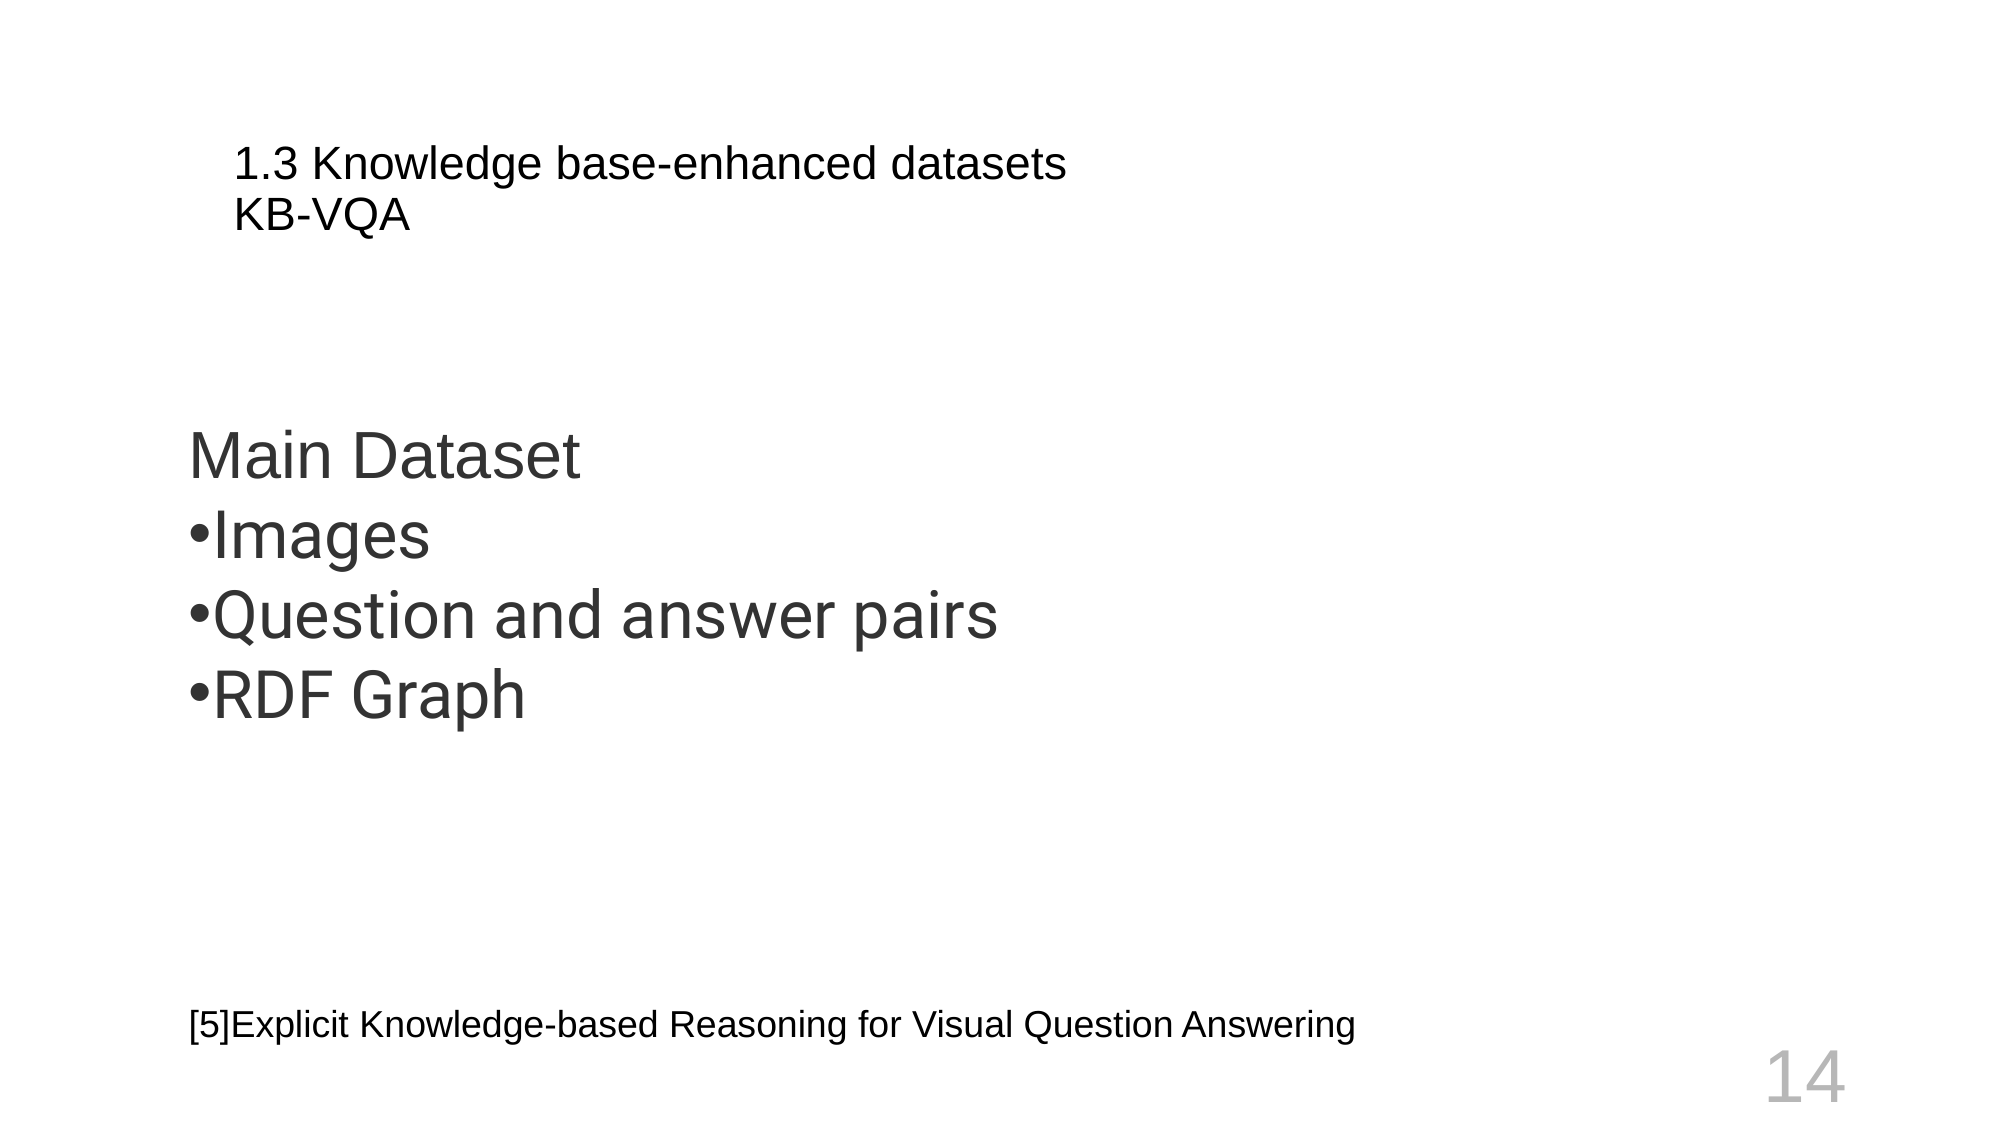

# 1.3 Knowledge base-enhanced datasets KB-VQA
Main Dataset
Images
Question and answer pairs
RDF Graph
[5]Explicit Knowledge-based Reasoning for Visual Question Answering
14